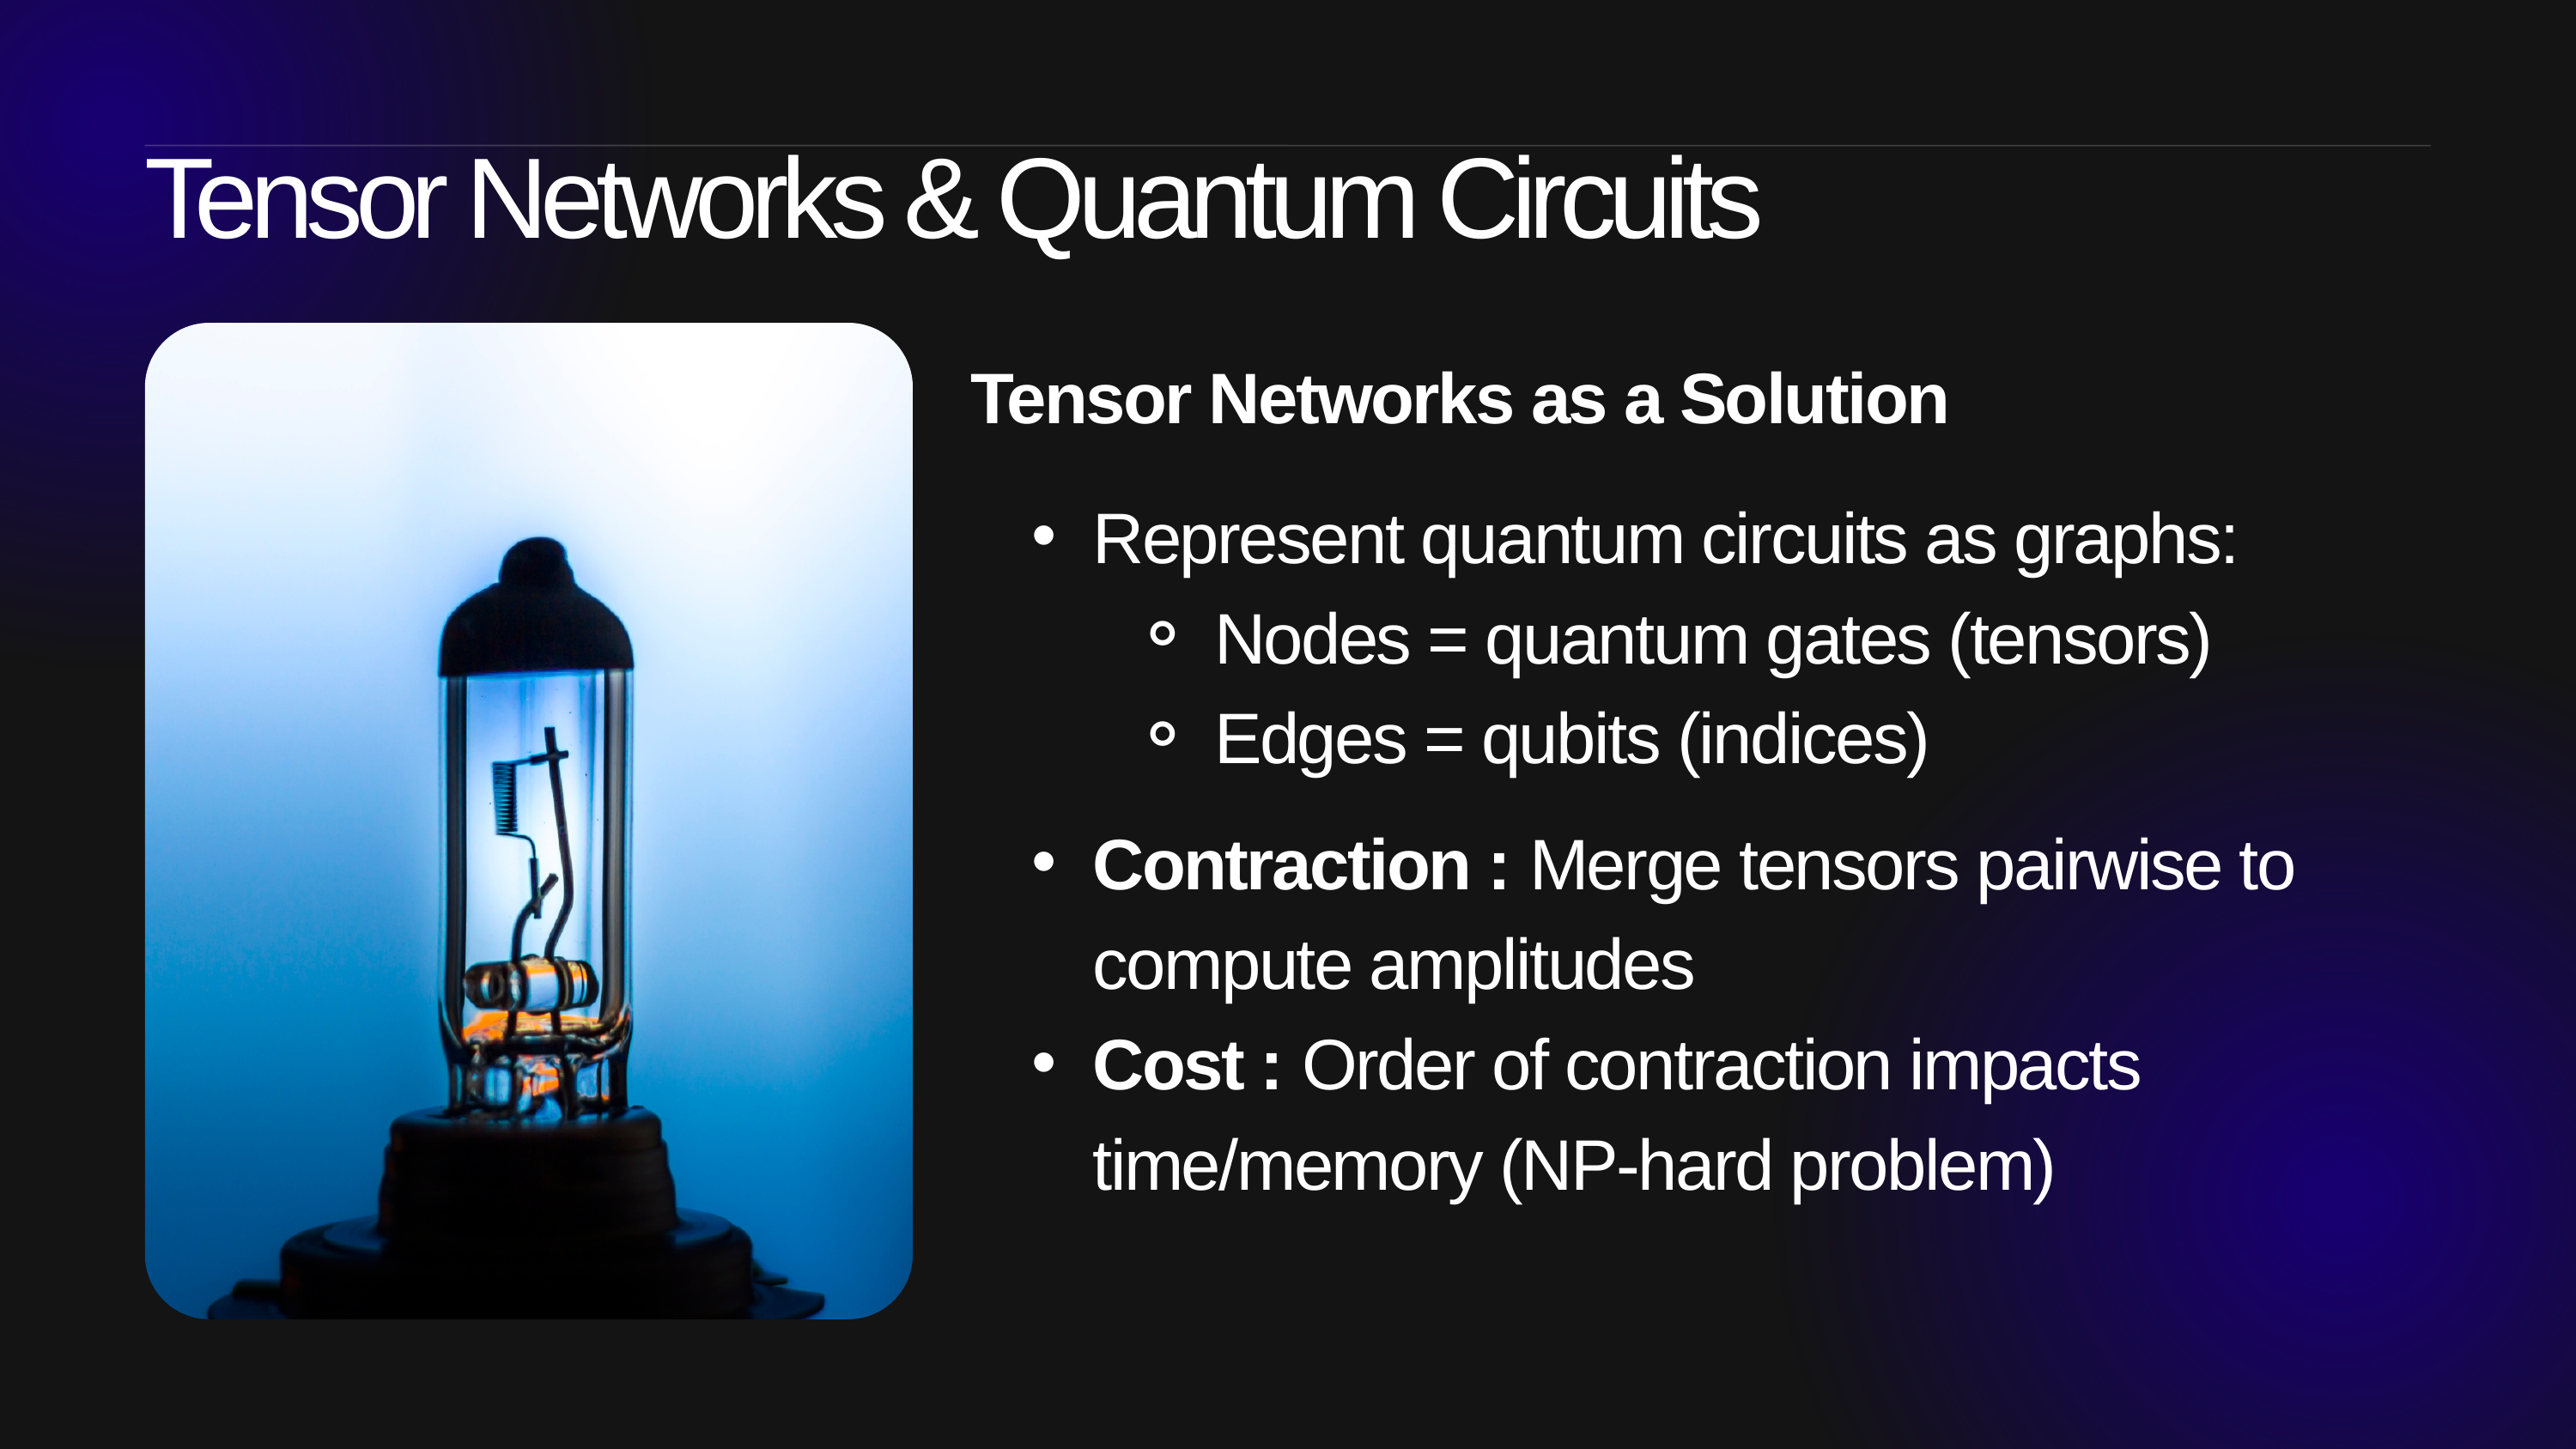

Tensor Networks & Quantum Circuits

Tensor Networks as a Solution
Represent quantum circuits as graphs:
Nodes = quantum gates (tensors)
Edges = qubits (indices)

Contraction : Merge tensors pairwise to compute amplitudes
Cost : Order of contraction impacts time/memory (NP-hard problem)